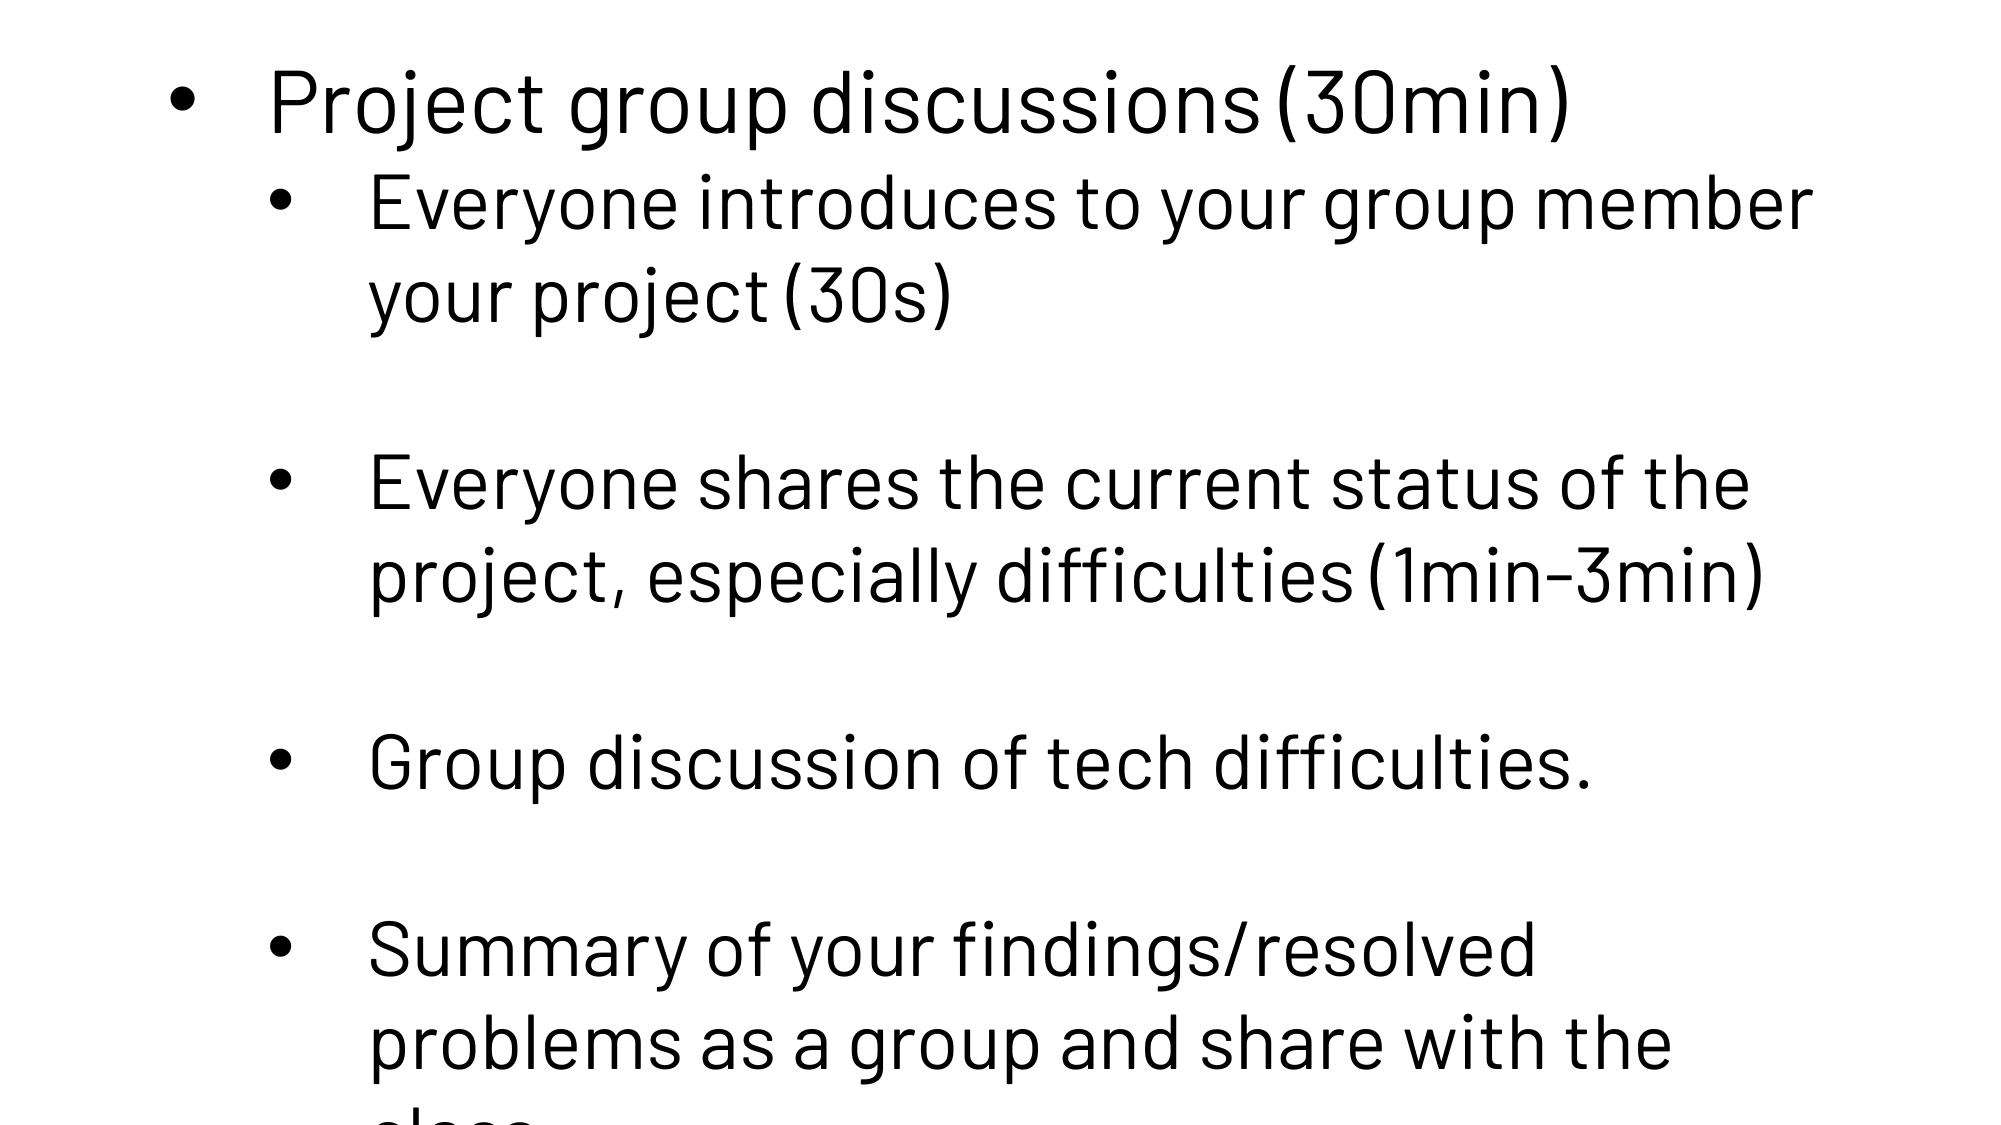

Project group discussions (30min)
Everyone introduces to your group member your project (30s)

Everyone shares the current status of the project, especially difficulties (1min-3min)

Group discussion of tech difficulties.

Summary of your findings/resolved problems as a group and share with the class